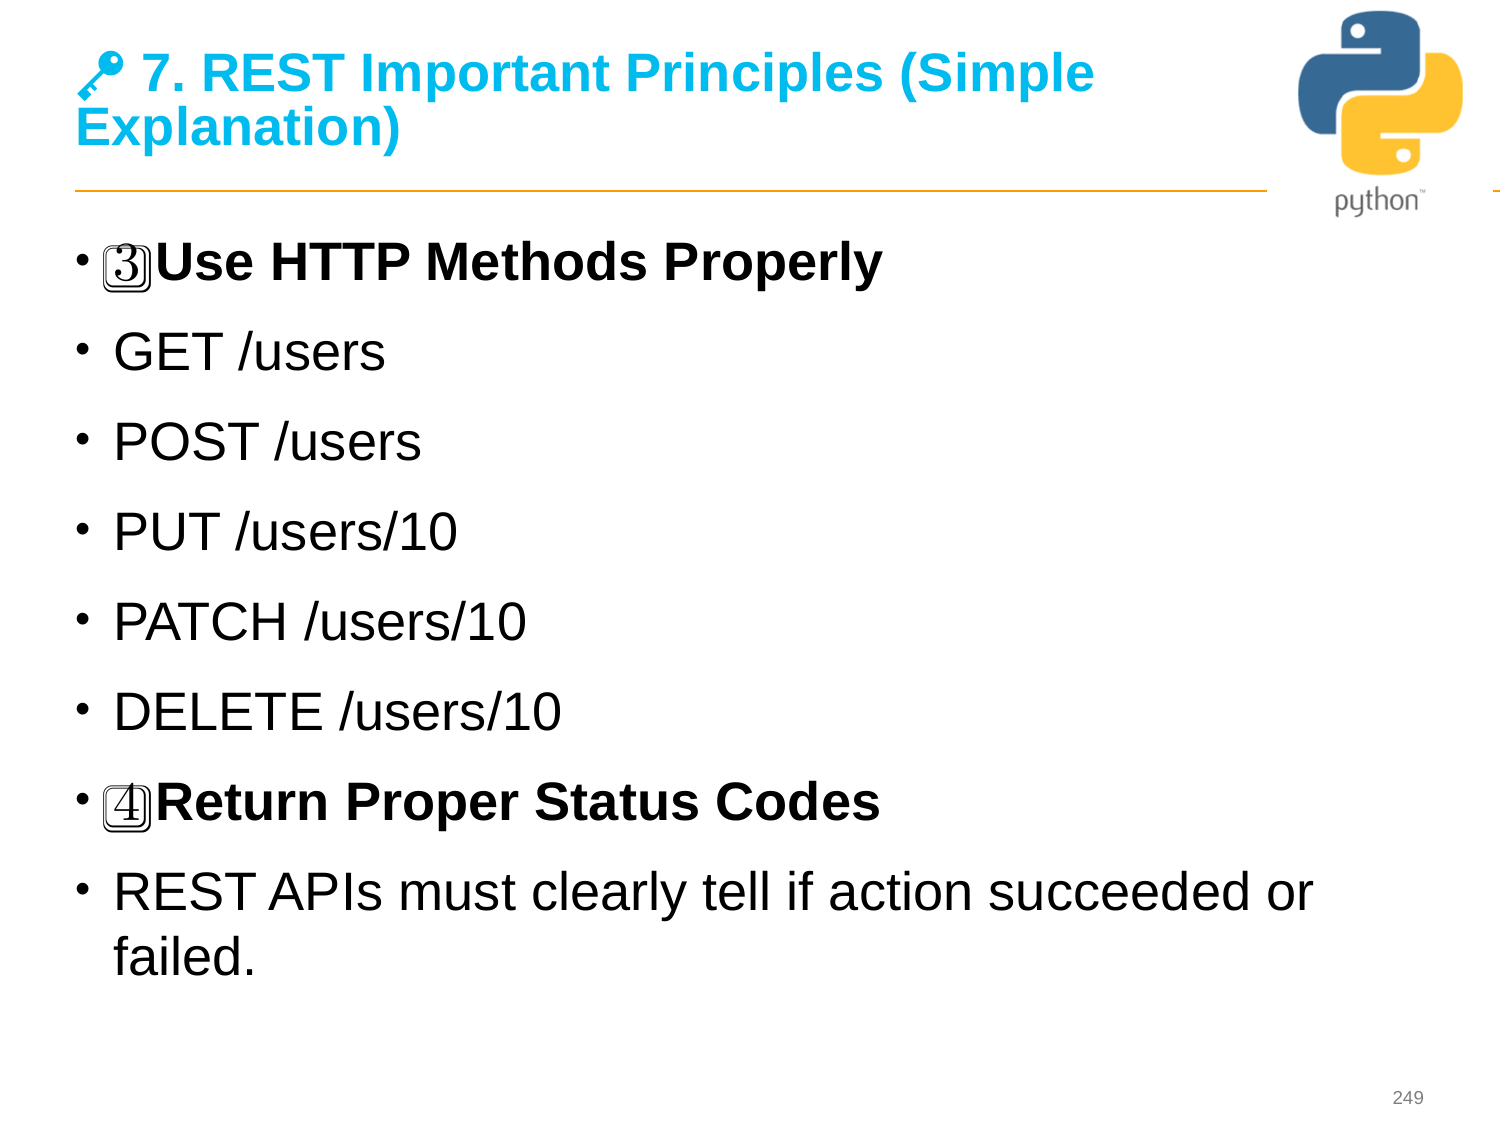

# 🔑 7. REST Important Principles (Simple Explanation)
3️⃣ Use HTTP Methods Properly
GET /users
POST /users
PUT /users/10
PATCH /users/10
DELETE /users/10
4️⃣ Return Proper Status Codes
REST APIs must clearly tell if action succeeded or failed.